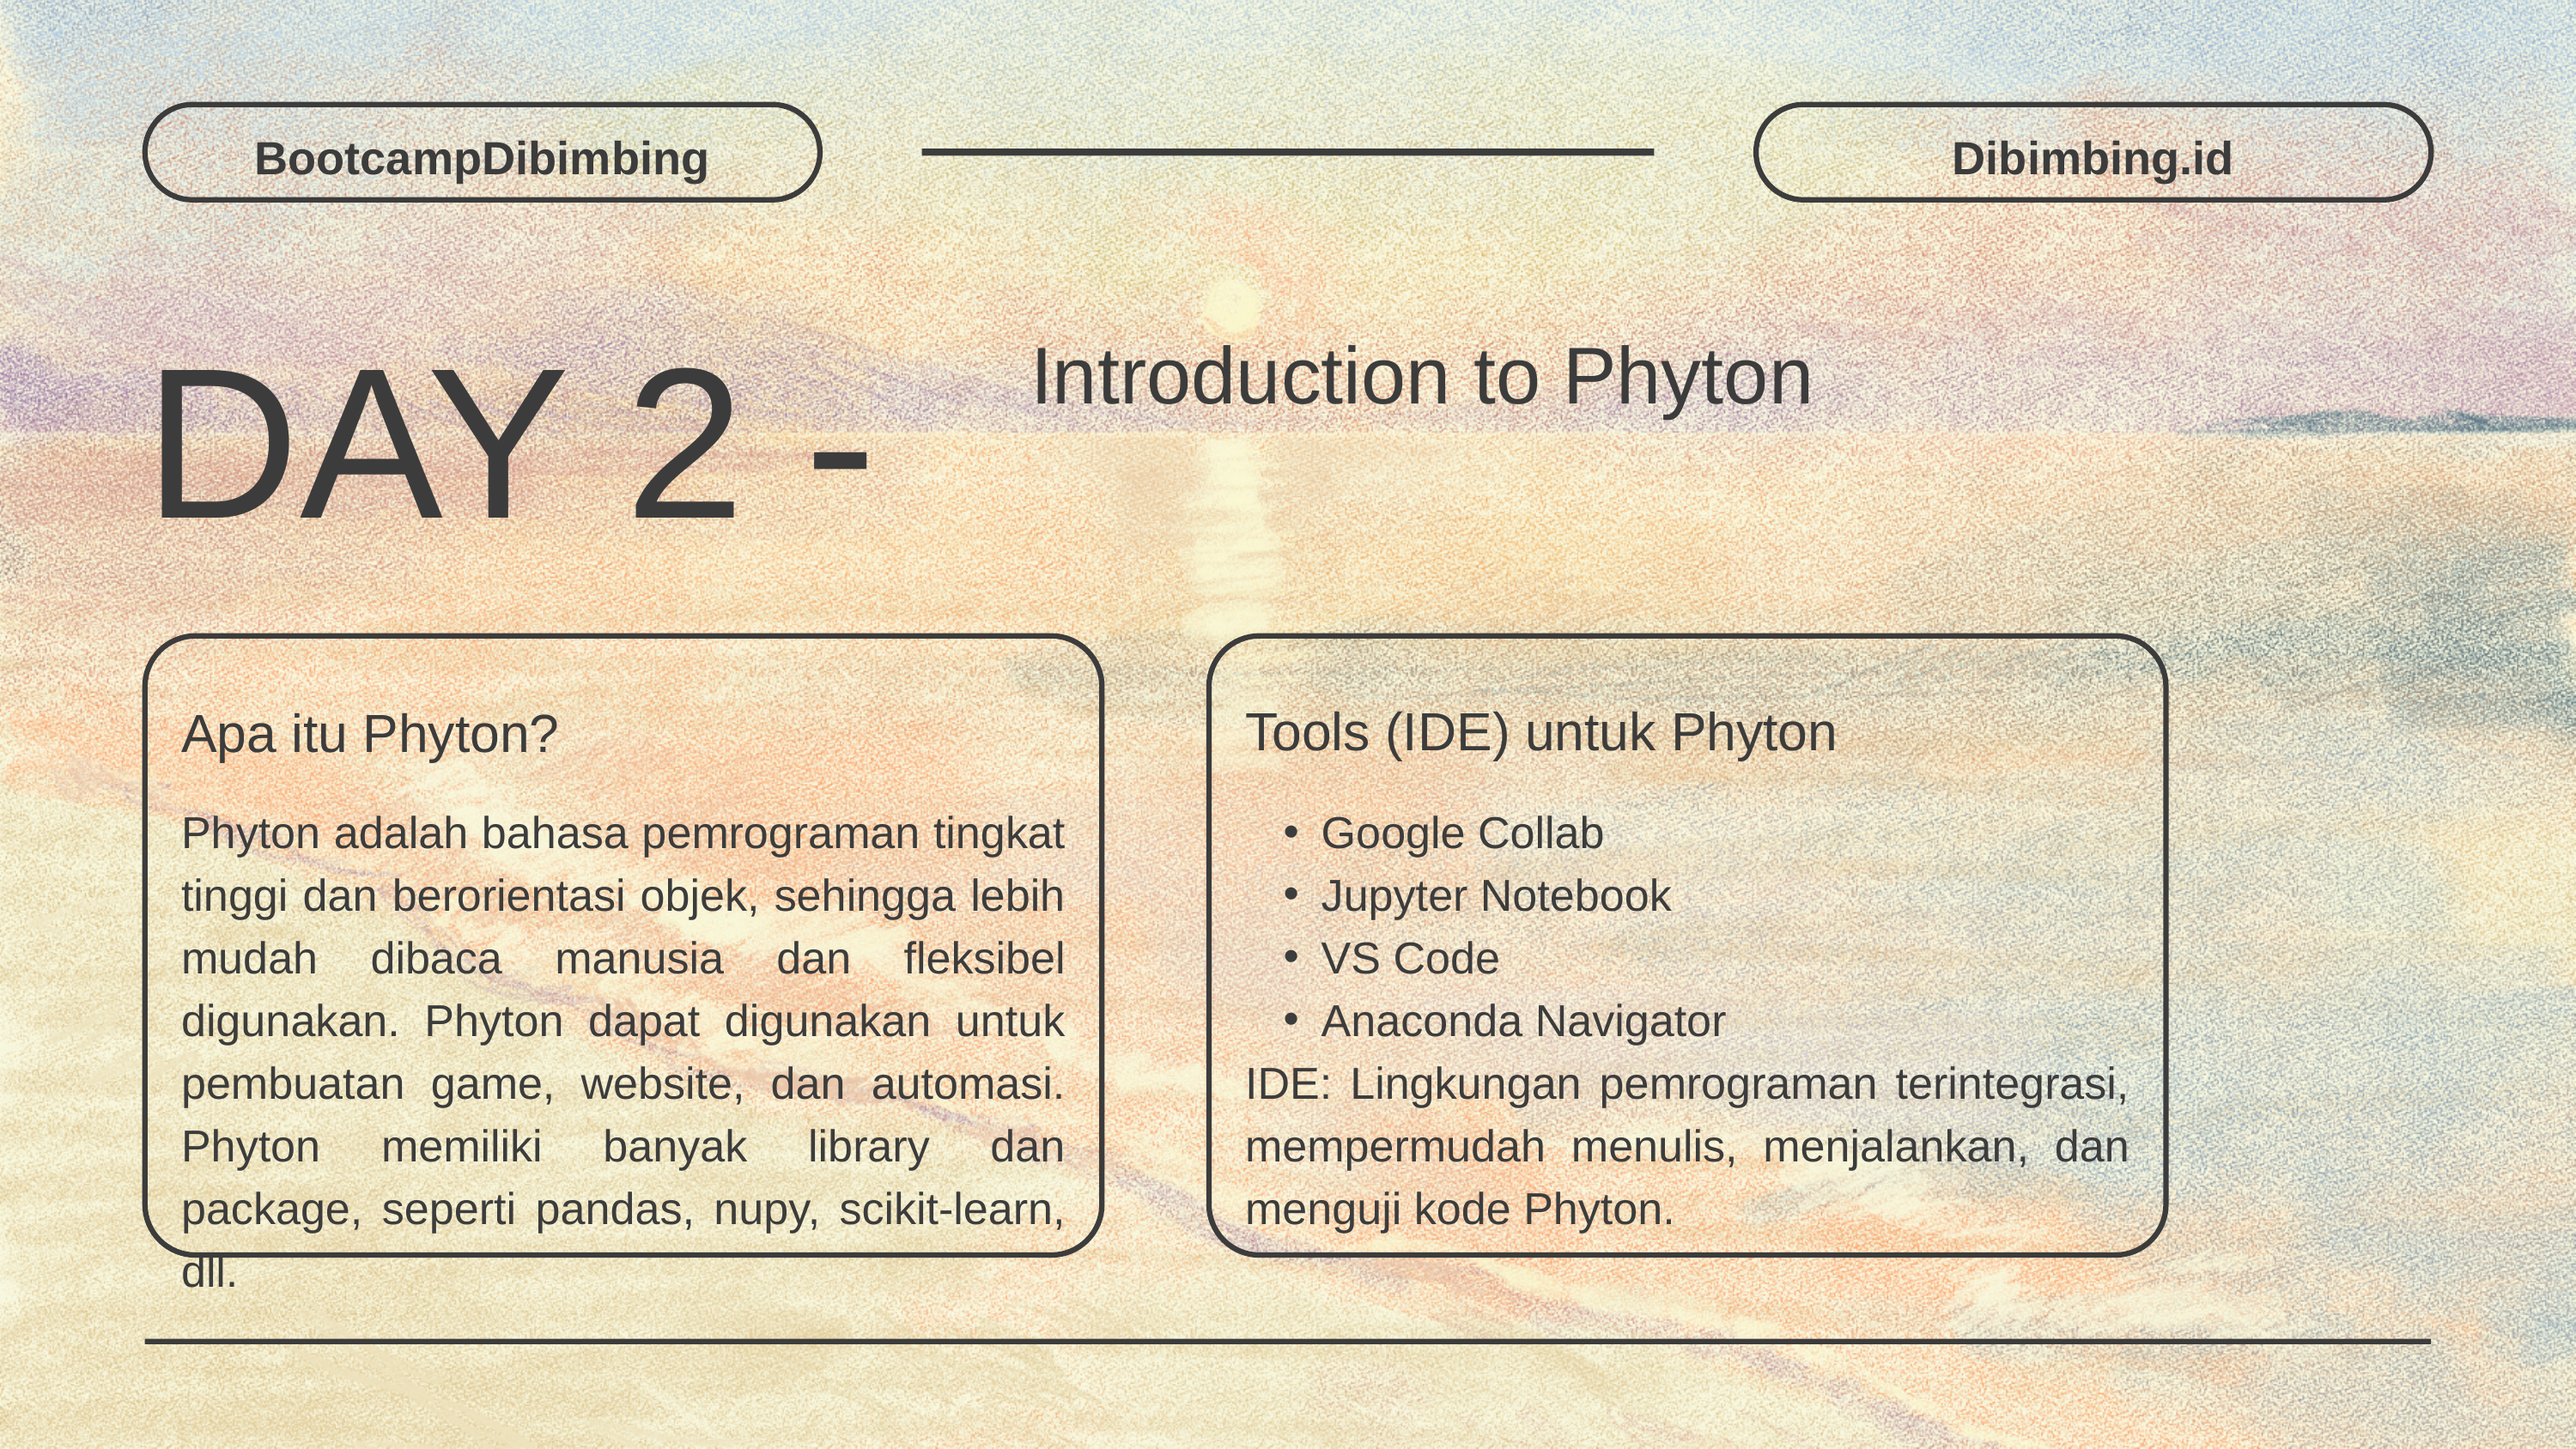

BootcampDibimbing
Dibimbing.id

DAY 2 -
Introduction to Phyton

Tools (IDE) untuk Phyton
Apa itu Phyton?
Phyton adalah bahasa pemrograman tingkat tinggi dan berorientasi objek, sehingga lebih mudah dibaca manusia dan fleksibel digunakan. Phyton dapat digunakan untuk pembuatan game, website, dan automasi. Phyton memiliki banyak library dan package, seperti pandas, nupy, scikit-learn, dll.
Google Collab
Jupyter Notebook
VS Code
Anaconda Navigator
IDE: Lingkungan pemrograman terintegrasi, mempermudah menulis, menjalankan, dan menguji kode Phyton.